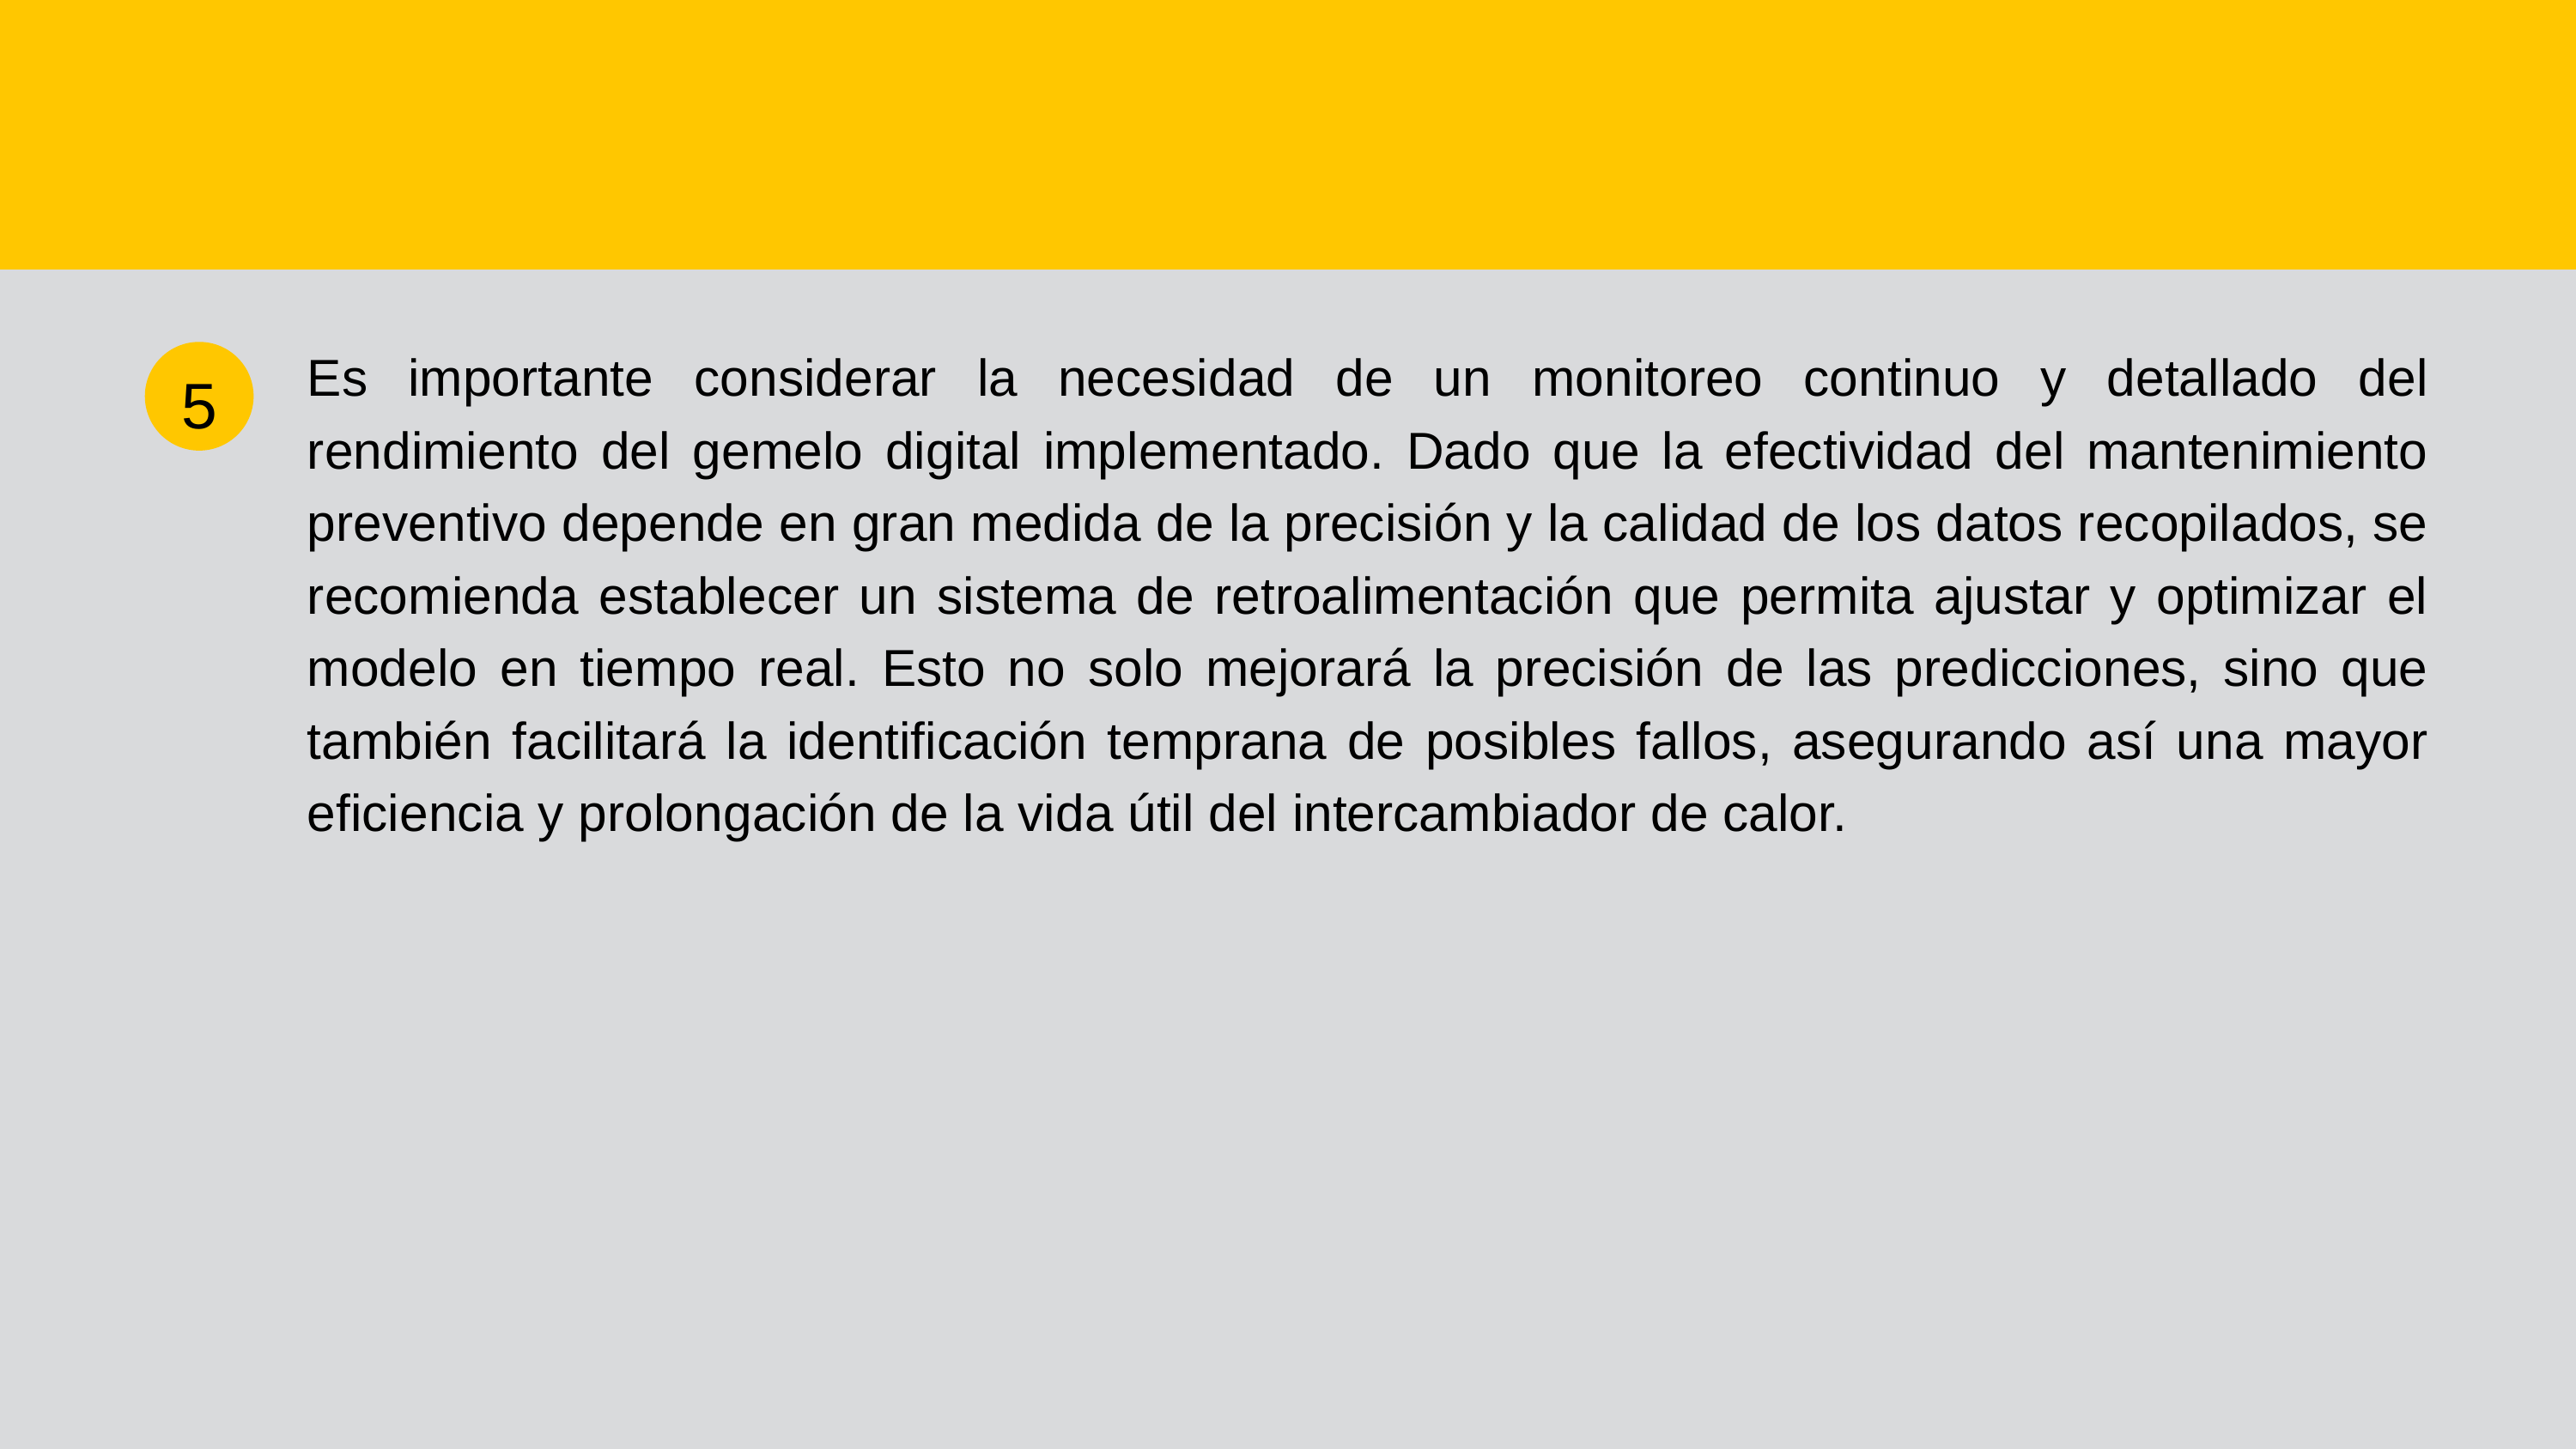

Es importante considerar la necesidad de un monitoreo continuo y detallado del rendimiento del gemelo digital implementado. Dado que la efectividad del mantenimiento preventivo depende en gran medida de la precisión y la calidad de los datos recopilados, se recomienda establecer un sistema de retroalimentación que permita ajustar y optimizar el modelo en tiempo real. Esto no solo mejorará la precisión de las predicciones, sino que también facilitará la identificación temprana de posibles fallos, asegurando así una mayor eficiencia y prolongación de la vida útil del intercambiador de calor.
5